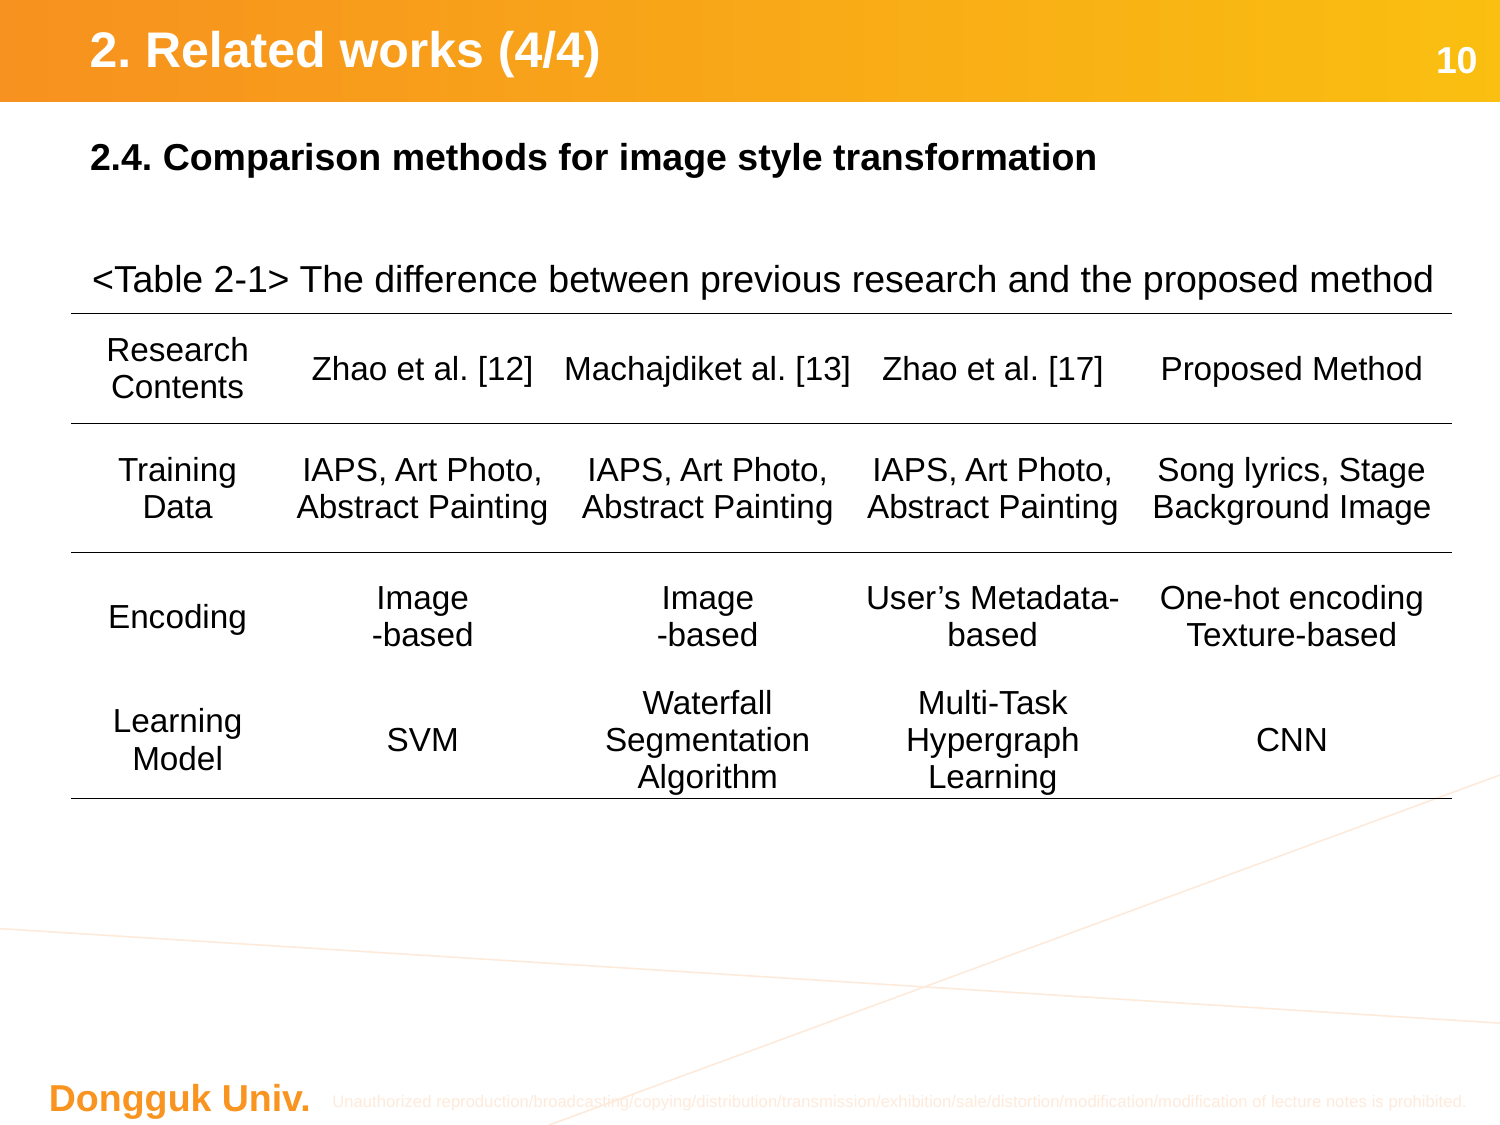

# 2. Related works (4/4)
10
2.4. Comparison methods for image style transformation
<Table 2-1> The difference between previous research and the proposed method
| Research Contents | Zhao et al. [12] | Machajdiket al. [13] | Zhao et al. [17] | Proposed Method |
| --- | --- | --- | --- | --- |
| Training Data | IAPS, Art Photo, Abstract Painting | IAPS, Art Photo, Abstract Painting | IAPS, Art Photo, Abstract Painting | Song lyrics, Stage Background Image |
| Encoding | Image -based | Image -based | User’s Metadata-based | One-hot encoding Texture-based |
| Learning Model | SVM | Waterfall Segmentation Algorithm | Multi-Task Hypergraph Learning | CNN |